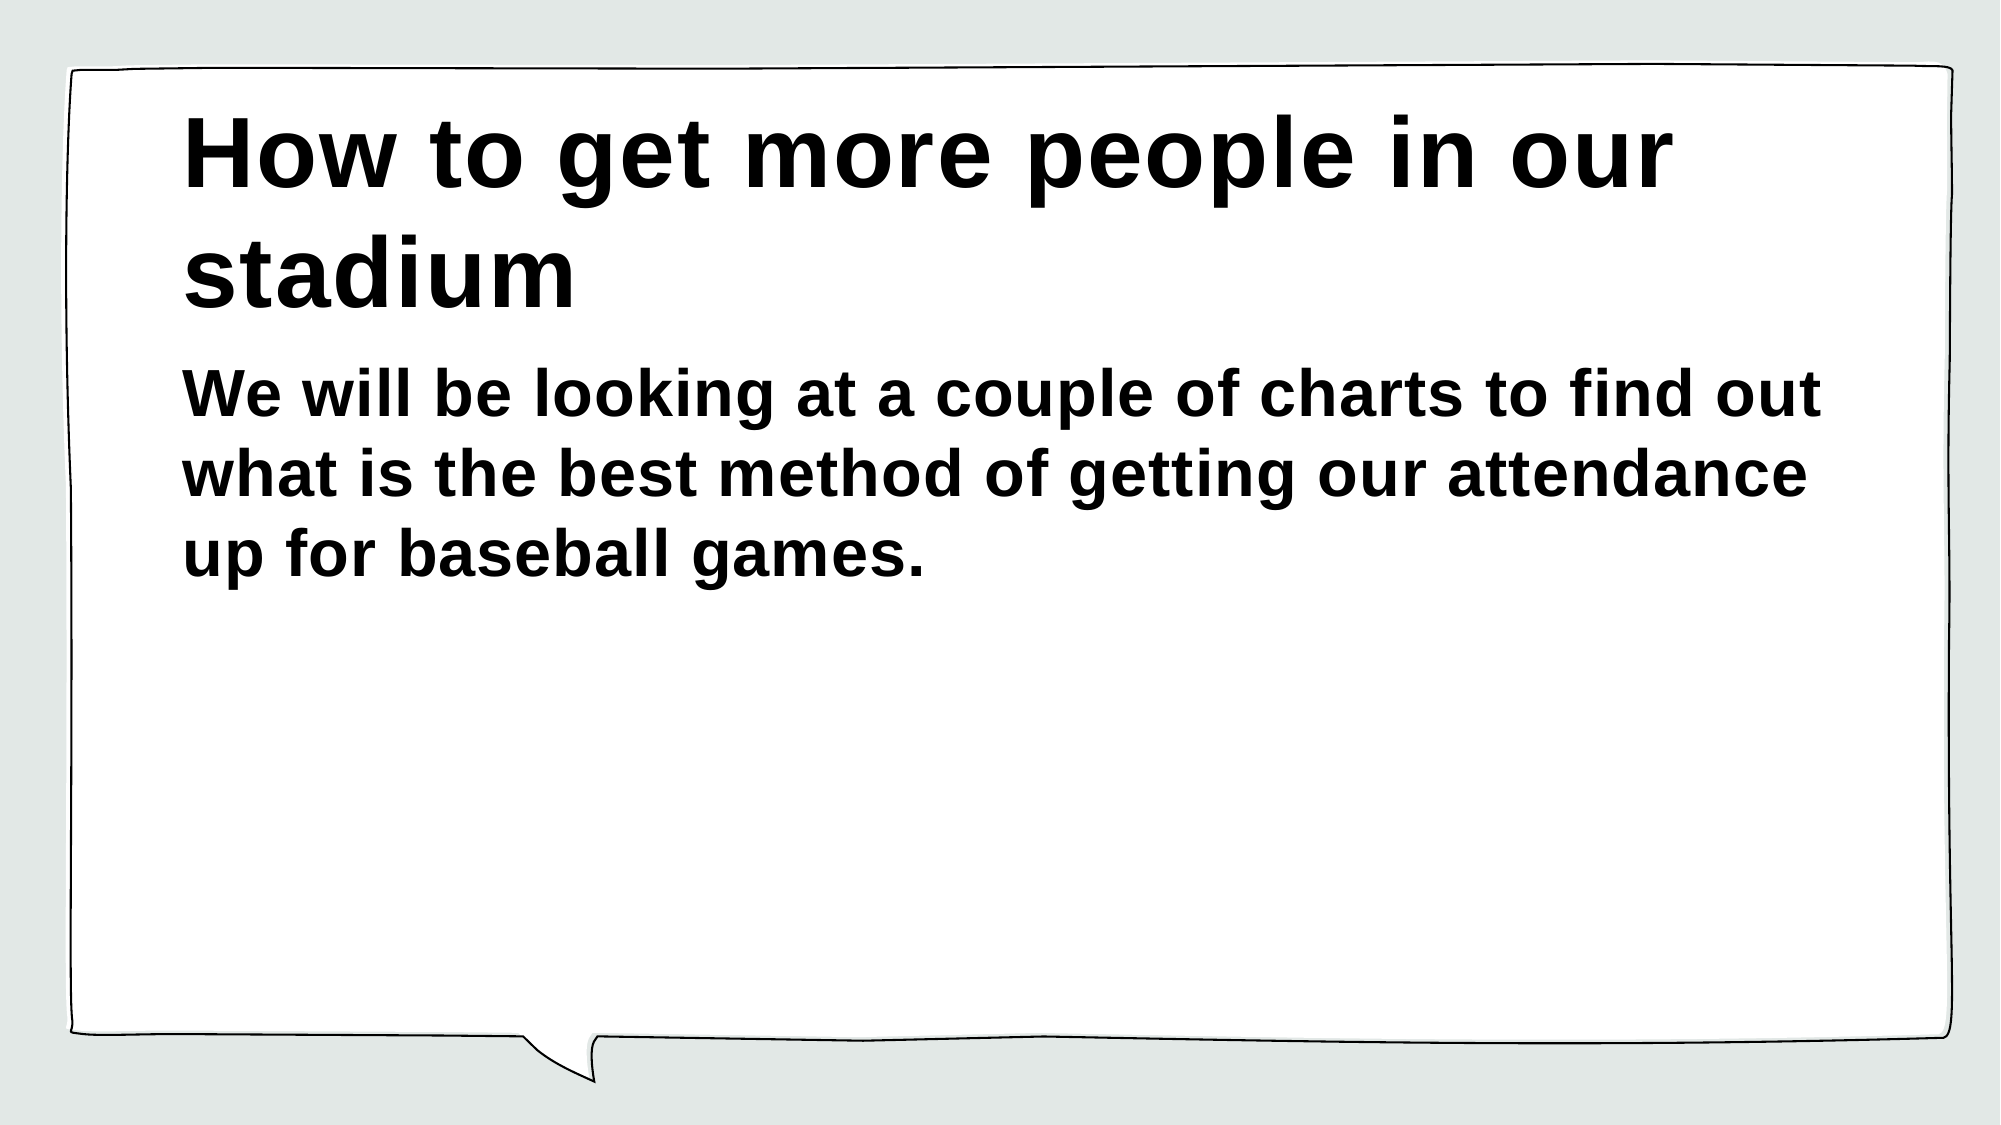

# How to get more people in our stadium
We will be looking at a couple of charts to find out what is the best method of getting our attendance up for baseball games.